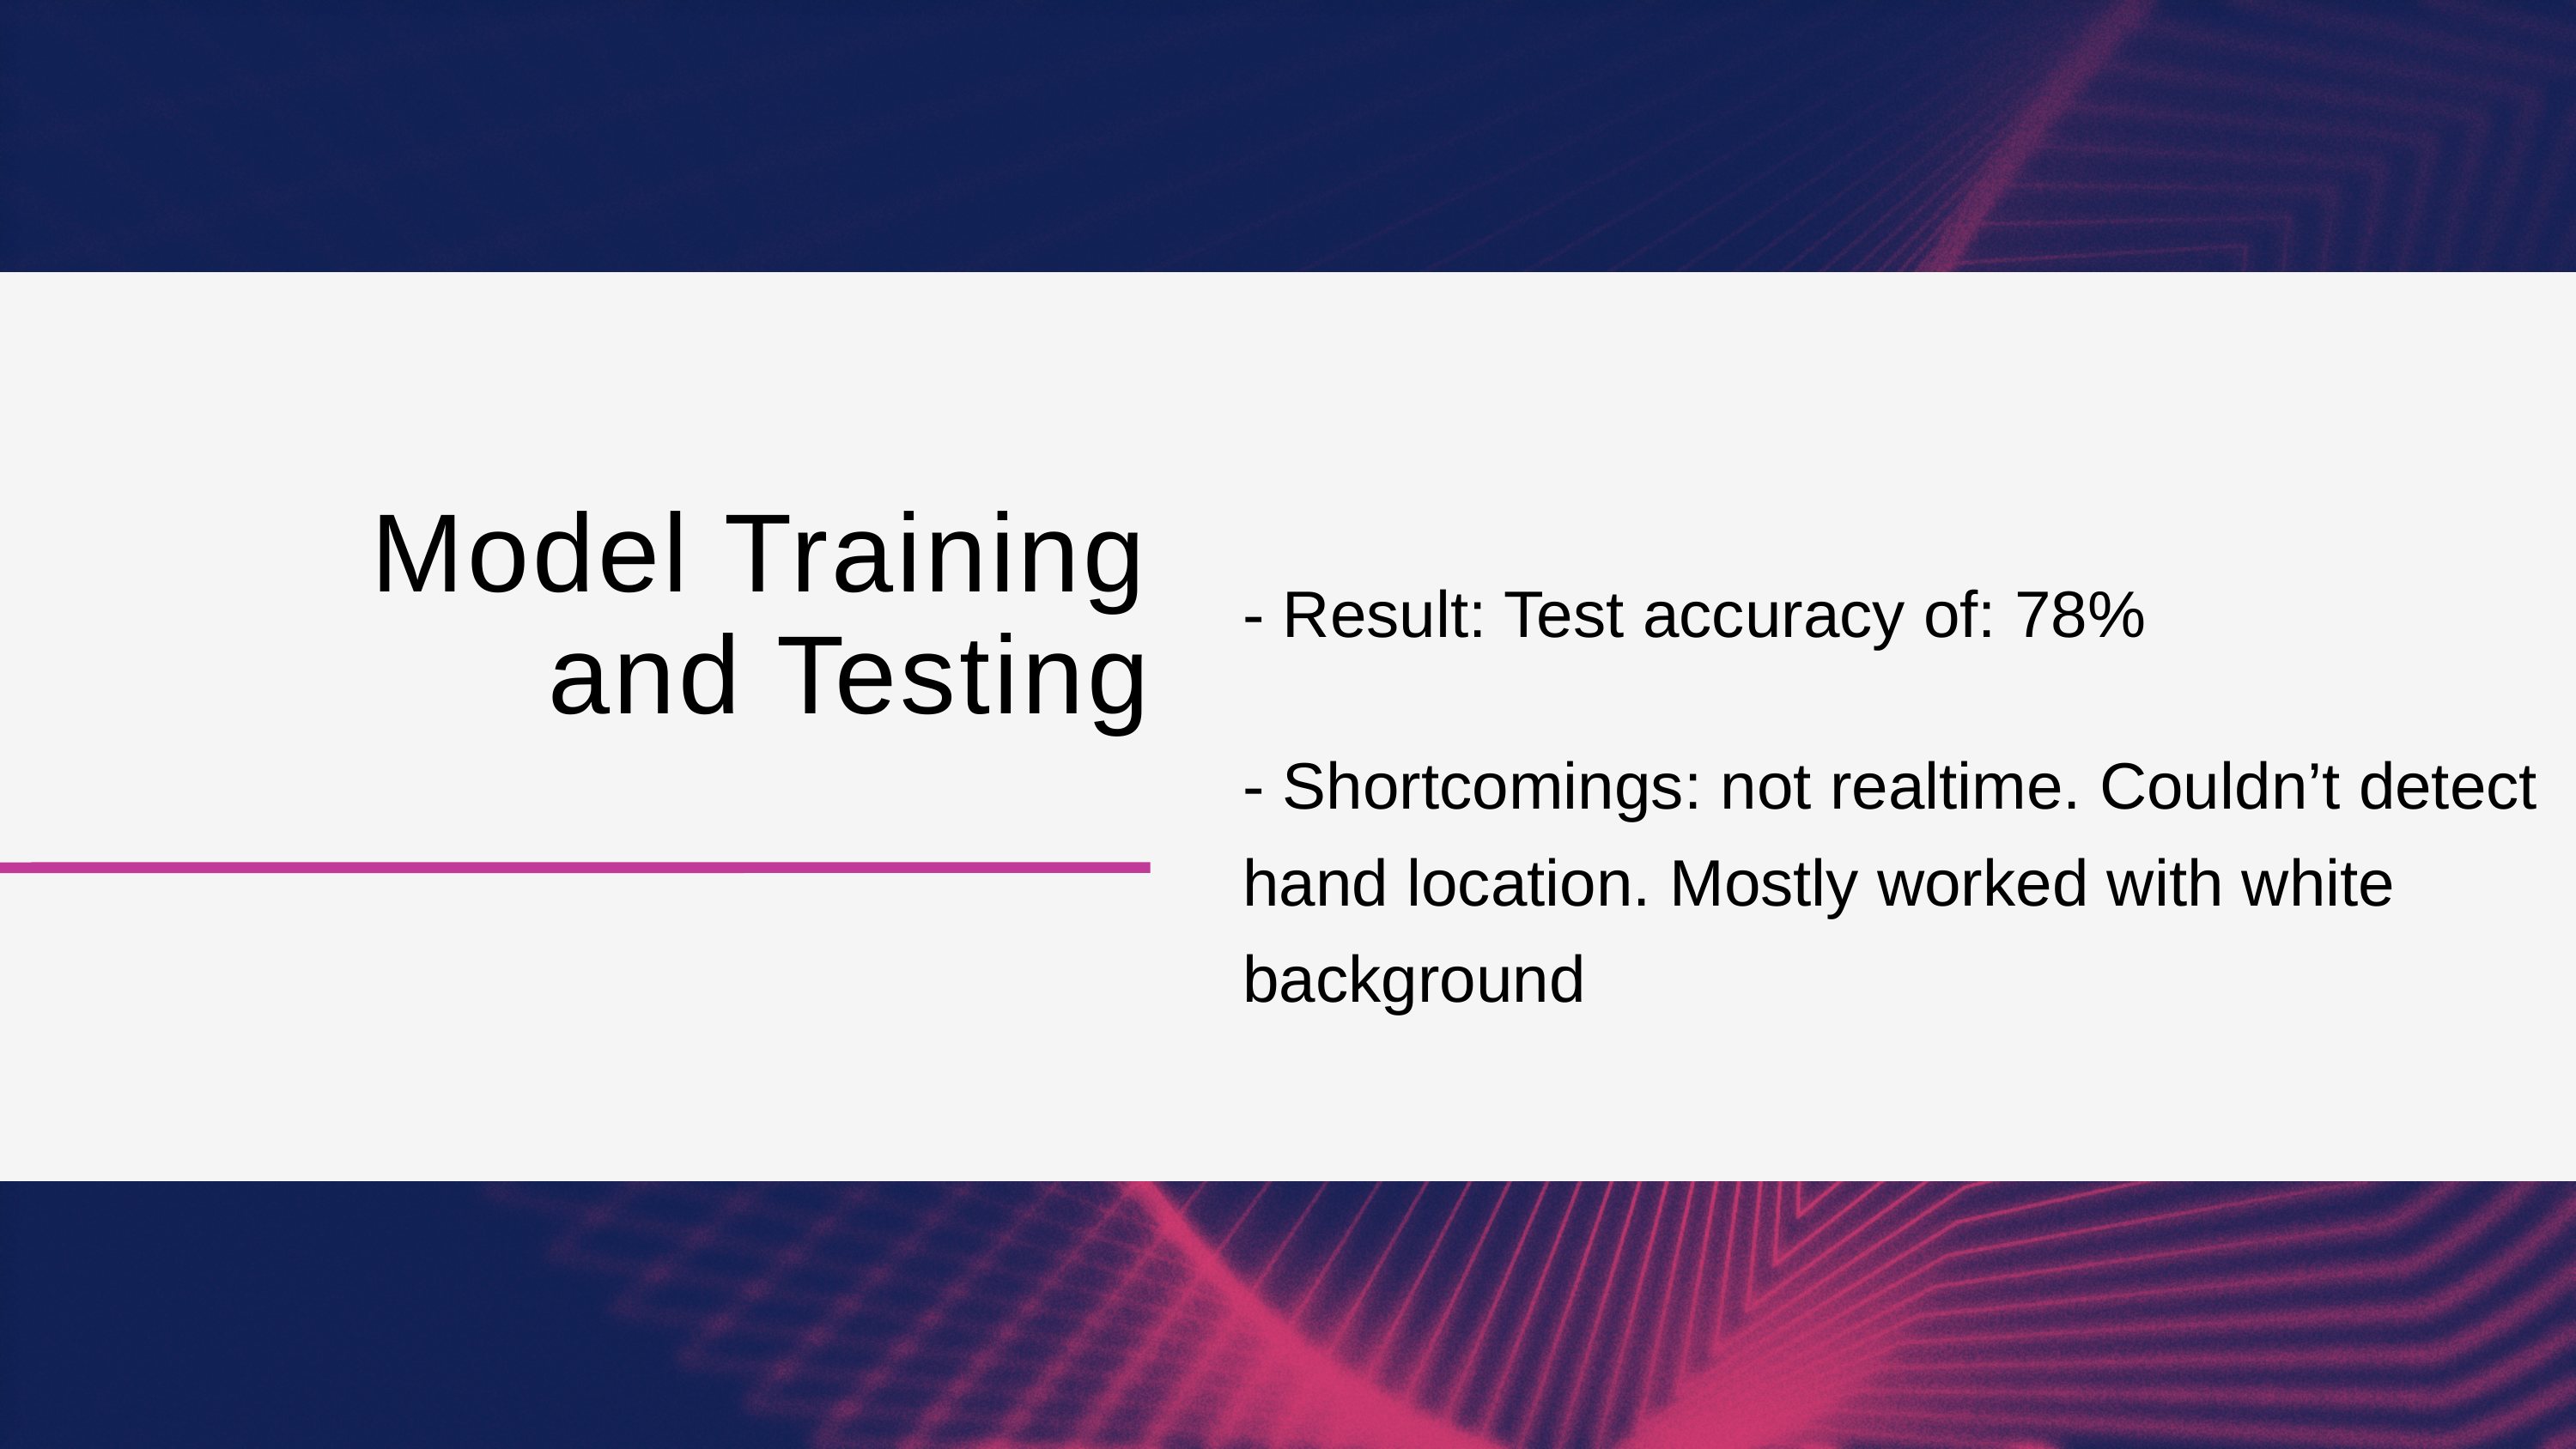

Model Training and Testing
- Result: Test accuracy of: 78%

- Shortcomings: not realtime. Couldn’t detect hand location. Mostly worked with white background